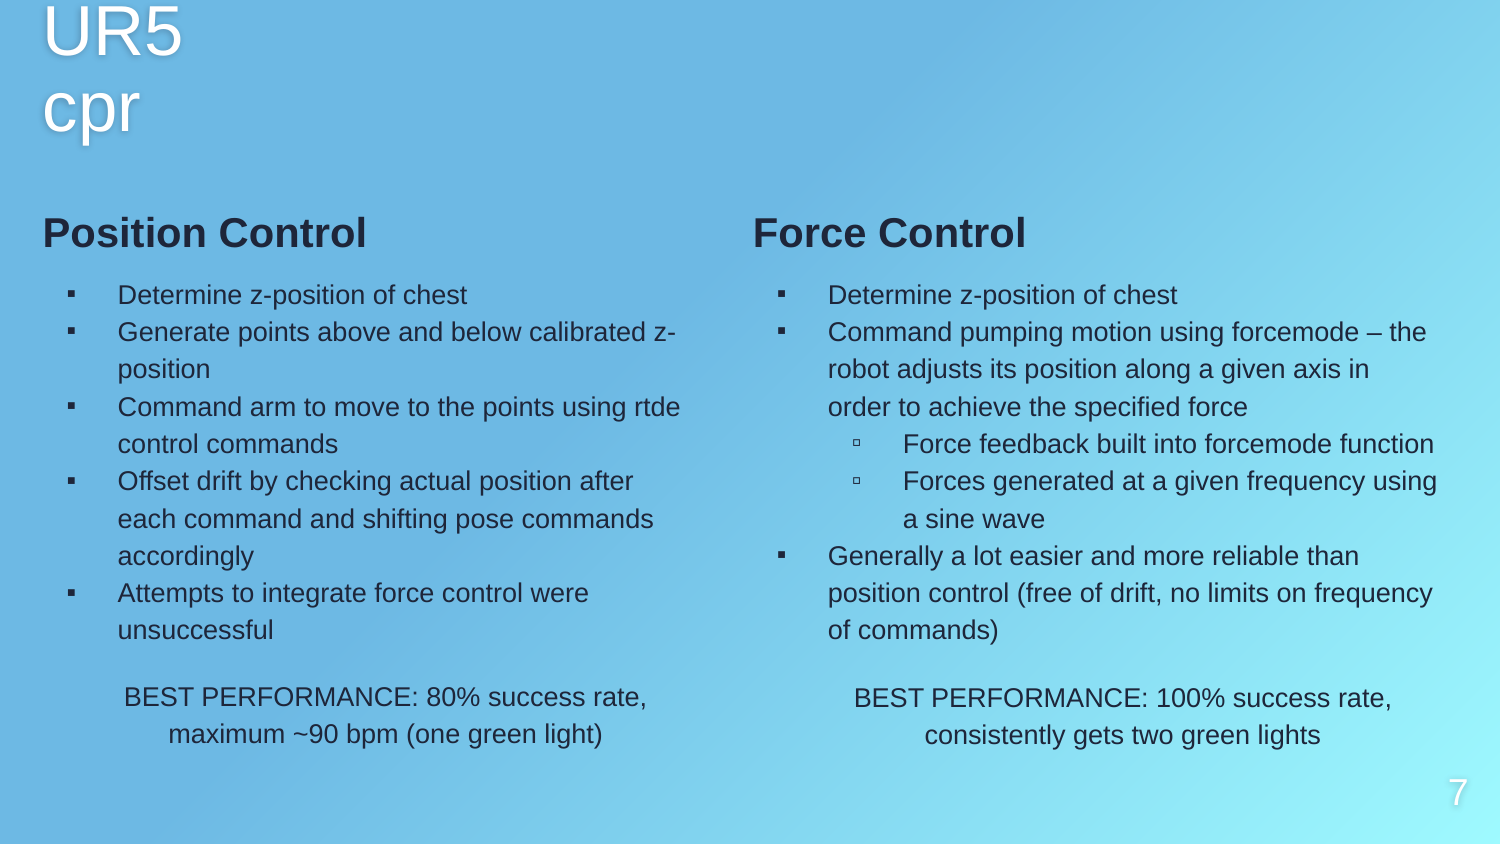

# UR5 cpr
Position Control
Determine z-position of chest
Generate points above and below calibrated z-position
Command arm to move to the points using rtde control commands
Offset drift by checking actual position after each command and shifting pose commands accordingly
Attempts to integrate force control were unsuccessful

Force Control
Determine z-position of chest
Command pumping motion using forcemode – the robot adjusts its position along a given axis in order to achieve the specified force
Force feedback built into forcemode function
Forces generated at a given frequency using a sine wave
Generally a lot easier and more reliable than position control (free of drift, no limits on frequency of commands)

BEST PERFORMANCE: 100% success rate, consistently gets two green lights
BEST PERFORMANCE: 80% success rate, maximum ~90 bpm (one green light)
7